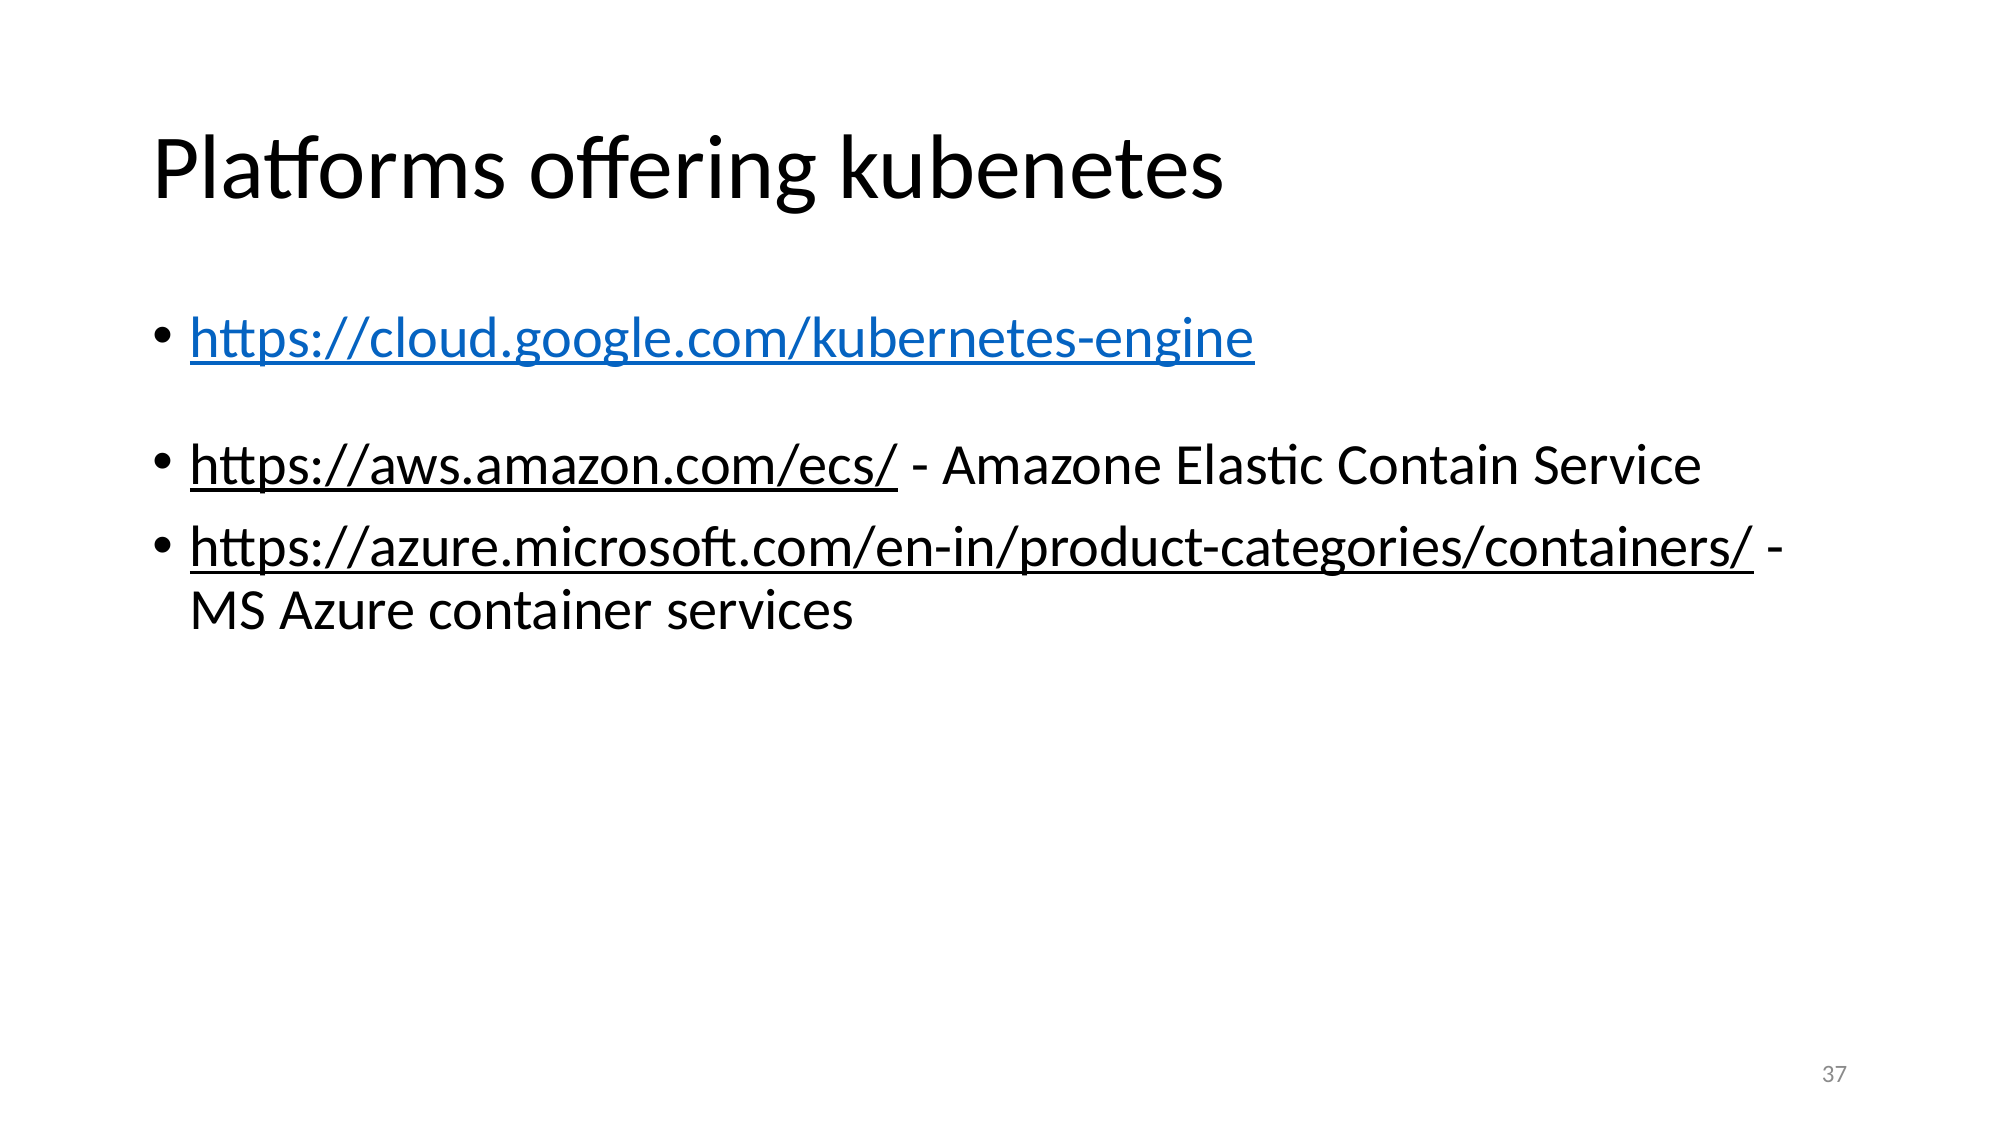

# Platforms offering kubenetes
https://cloud.google.com/kubernetes-engine
https://aws.amazon.com/ecs/ - Amazone Elastic Contain Service
https://azure.microsoft.com/en-in/product-categories/containers/ - MS Azure container services
37